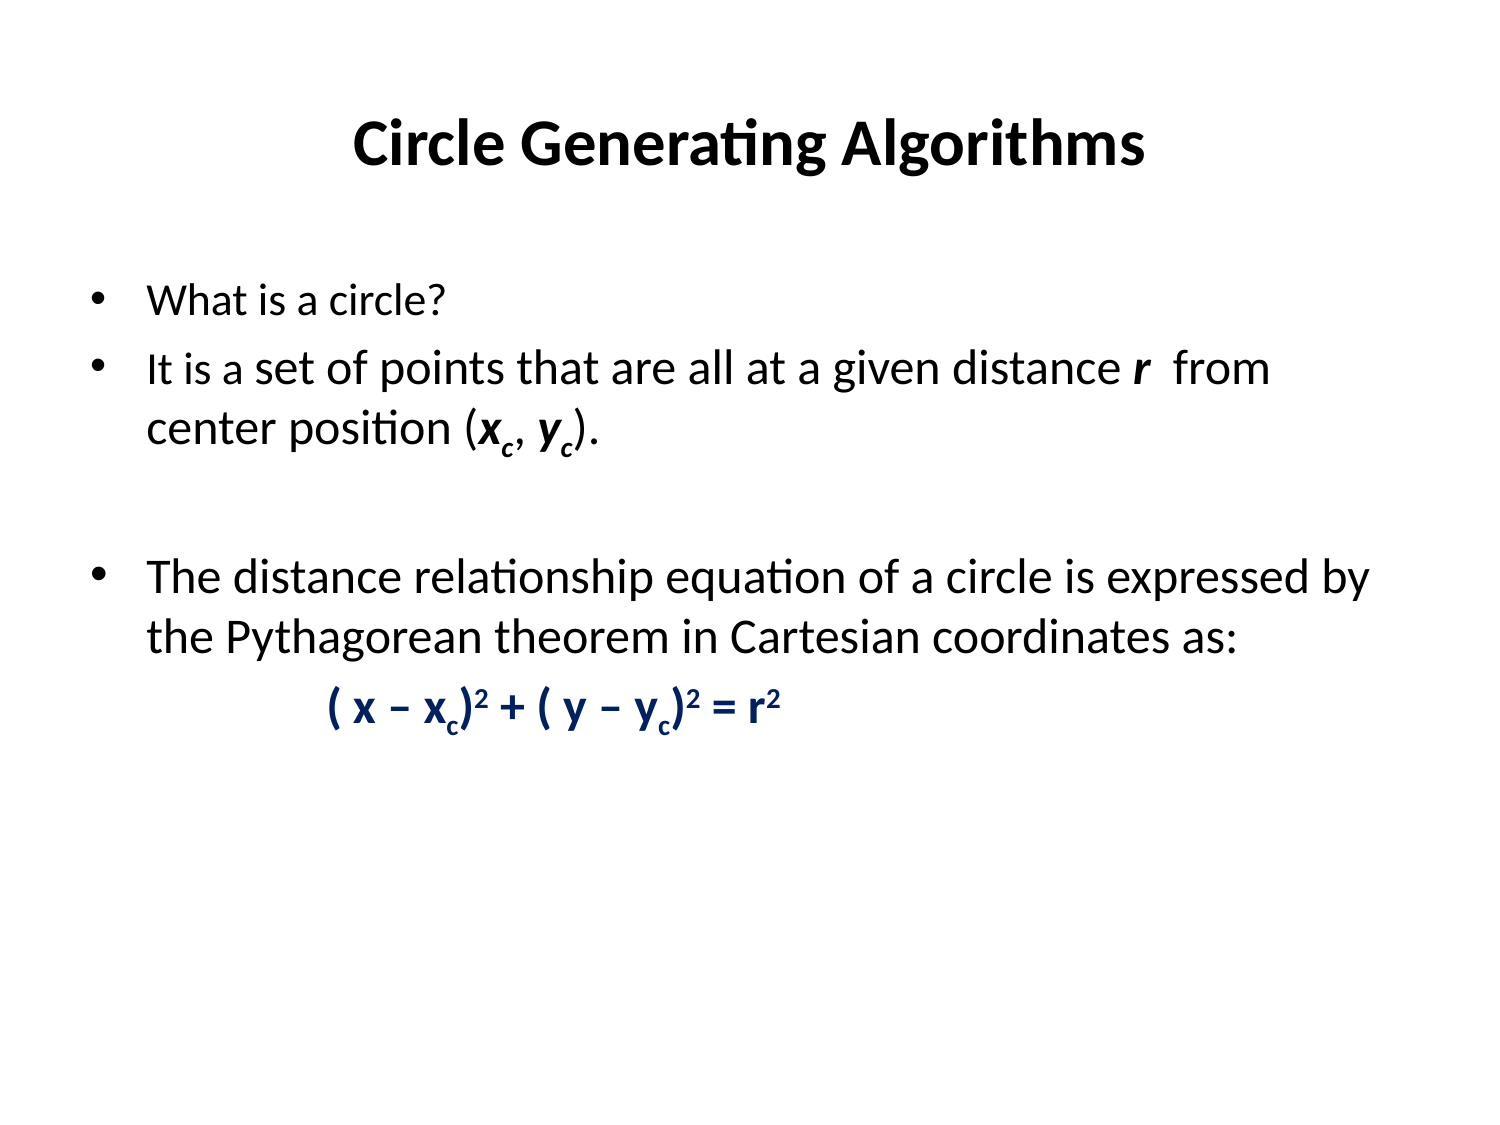

# Circle Generating Algorithms
What is a circle?
It is a set of points that are all at a given distance r  from center position (xc, yc).

The distance relationship equation of a circle is expressed by the Pythagorean theorem in Cartesian coordinates as:
                     ( x – xc)2 + ( y – yc)2 = r2